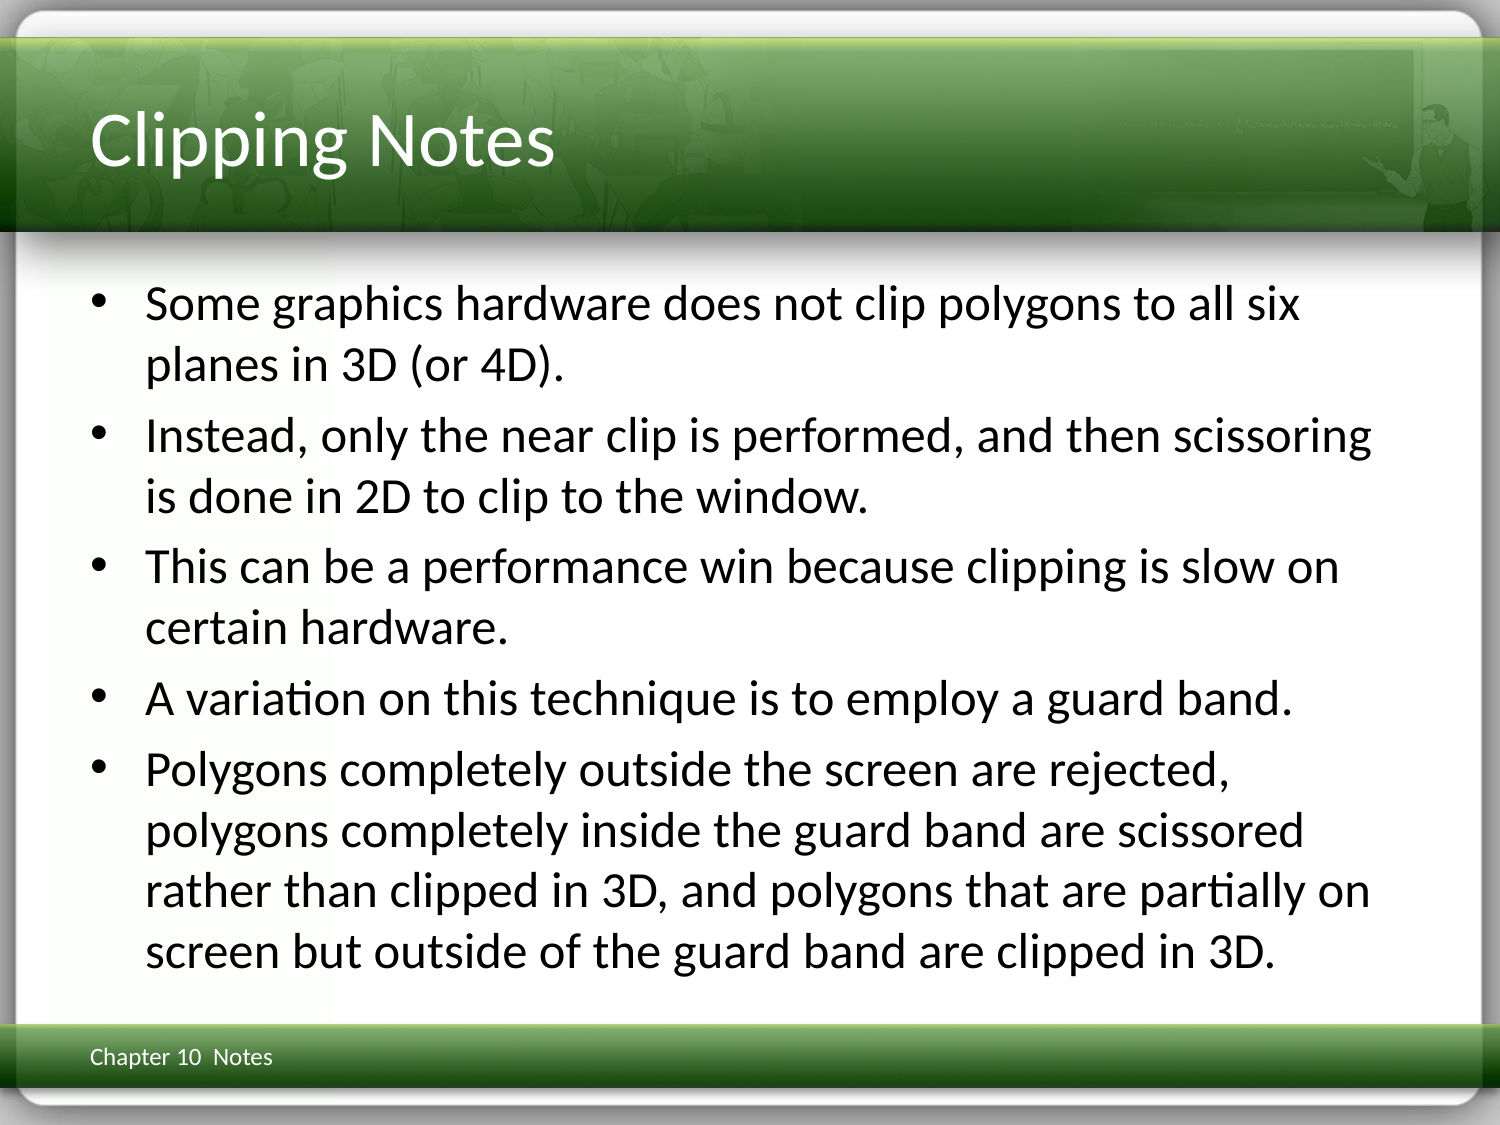

# Clipping Notes
Some graphics hardware does not clip polygons to all six planes in 3D (or 4D).
Instead, only the near clip is performed, and then scissoring is done in 2D to clip to the window.
This can be a performance win because clipping is slow on certain hardware.
A variation on this technique is to employ a guard band.
Polygons completely outside the screen are rejected, polygons completely inside the guard band are scissored rather than clipped in 3D, and polygons that are partially on screen but outside of the guard band are clipped in 3D.
Chapter 10  Notes
3D Math Primer for Graphics & Game Dev
304